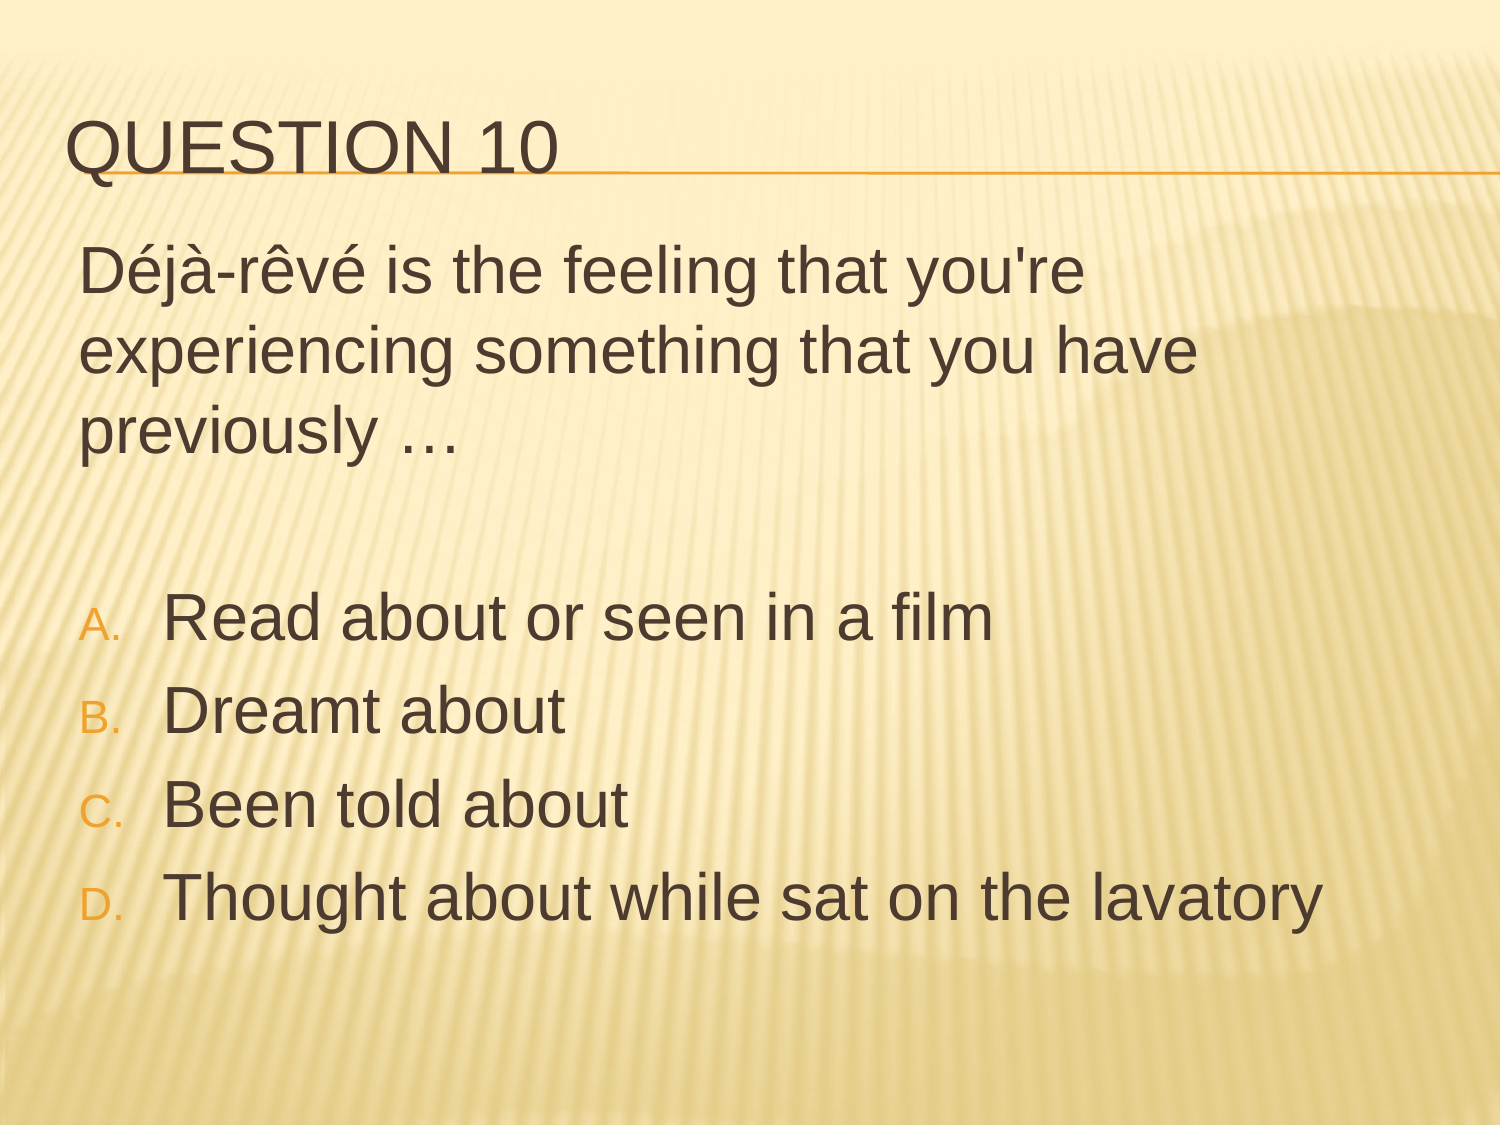

# Question 10
Déjà-rêvé is the feeling that you're experiencing something that you have previously …

Read about or seen in a film
Dreamt about
Been told about
Thought about while sat on the lavatory